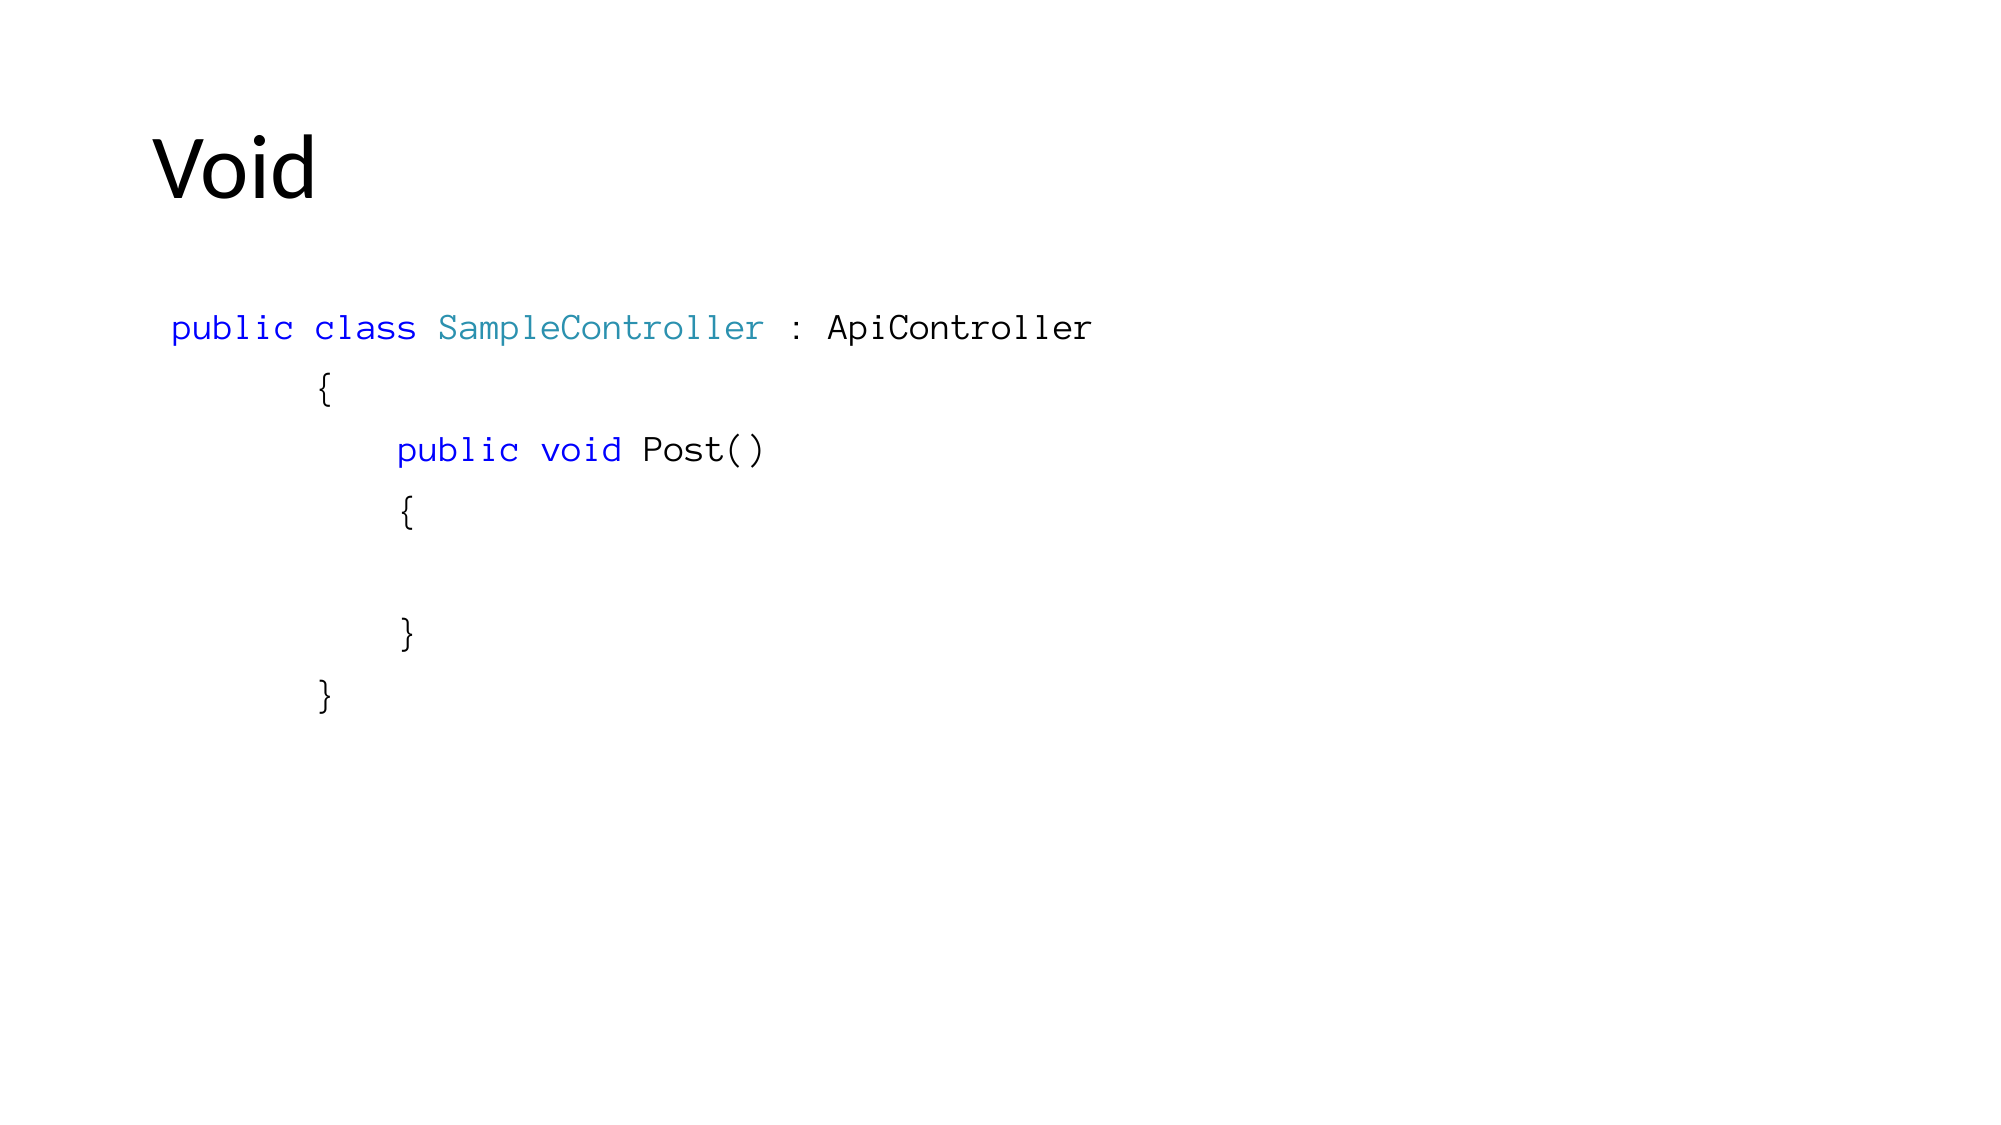

# Void
 public class SampleController : ApiController
        {
            public void Post()
            {

            }
        }